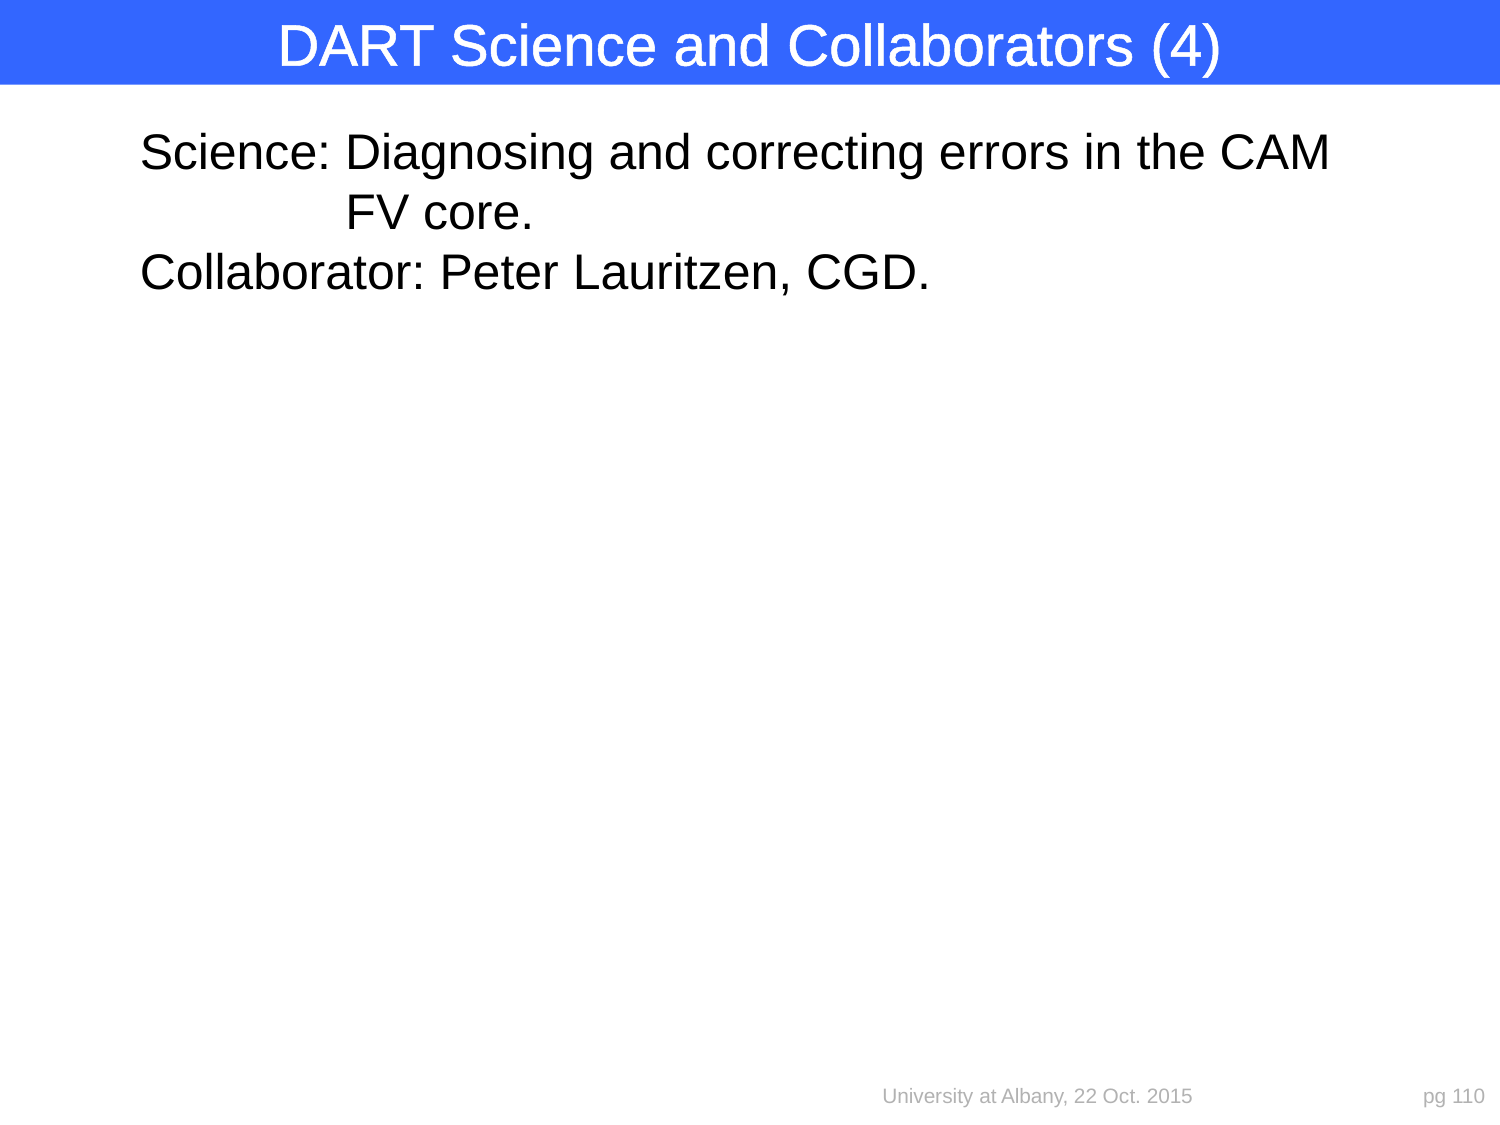

DART Science and Collaborators (4)
Science: Diagnosing and correcting errors in the CAM 	    FV core.
Collaborator: Peter Lauritzen, CGD.
University at Albany, 22 Oct. 2015
pg 110